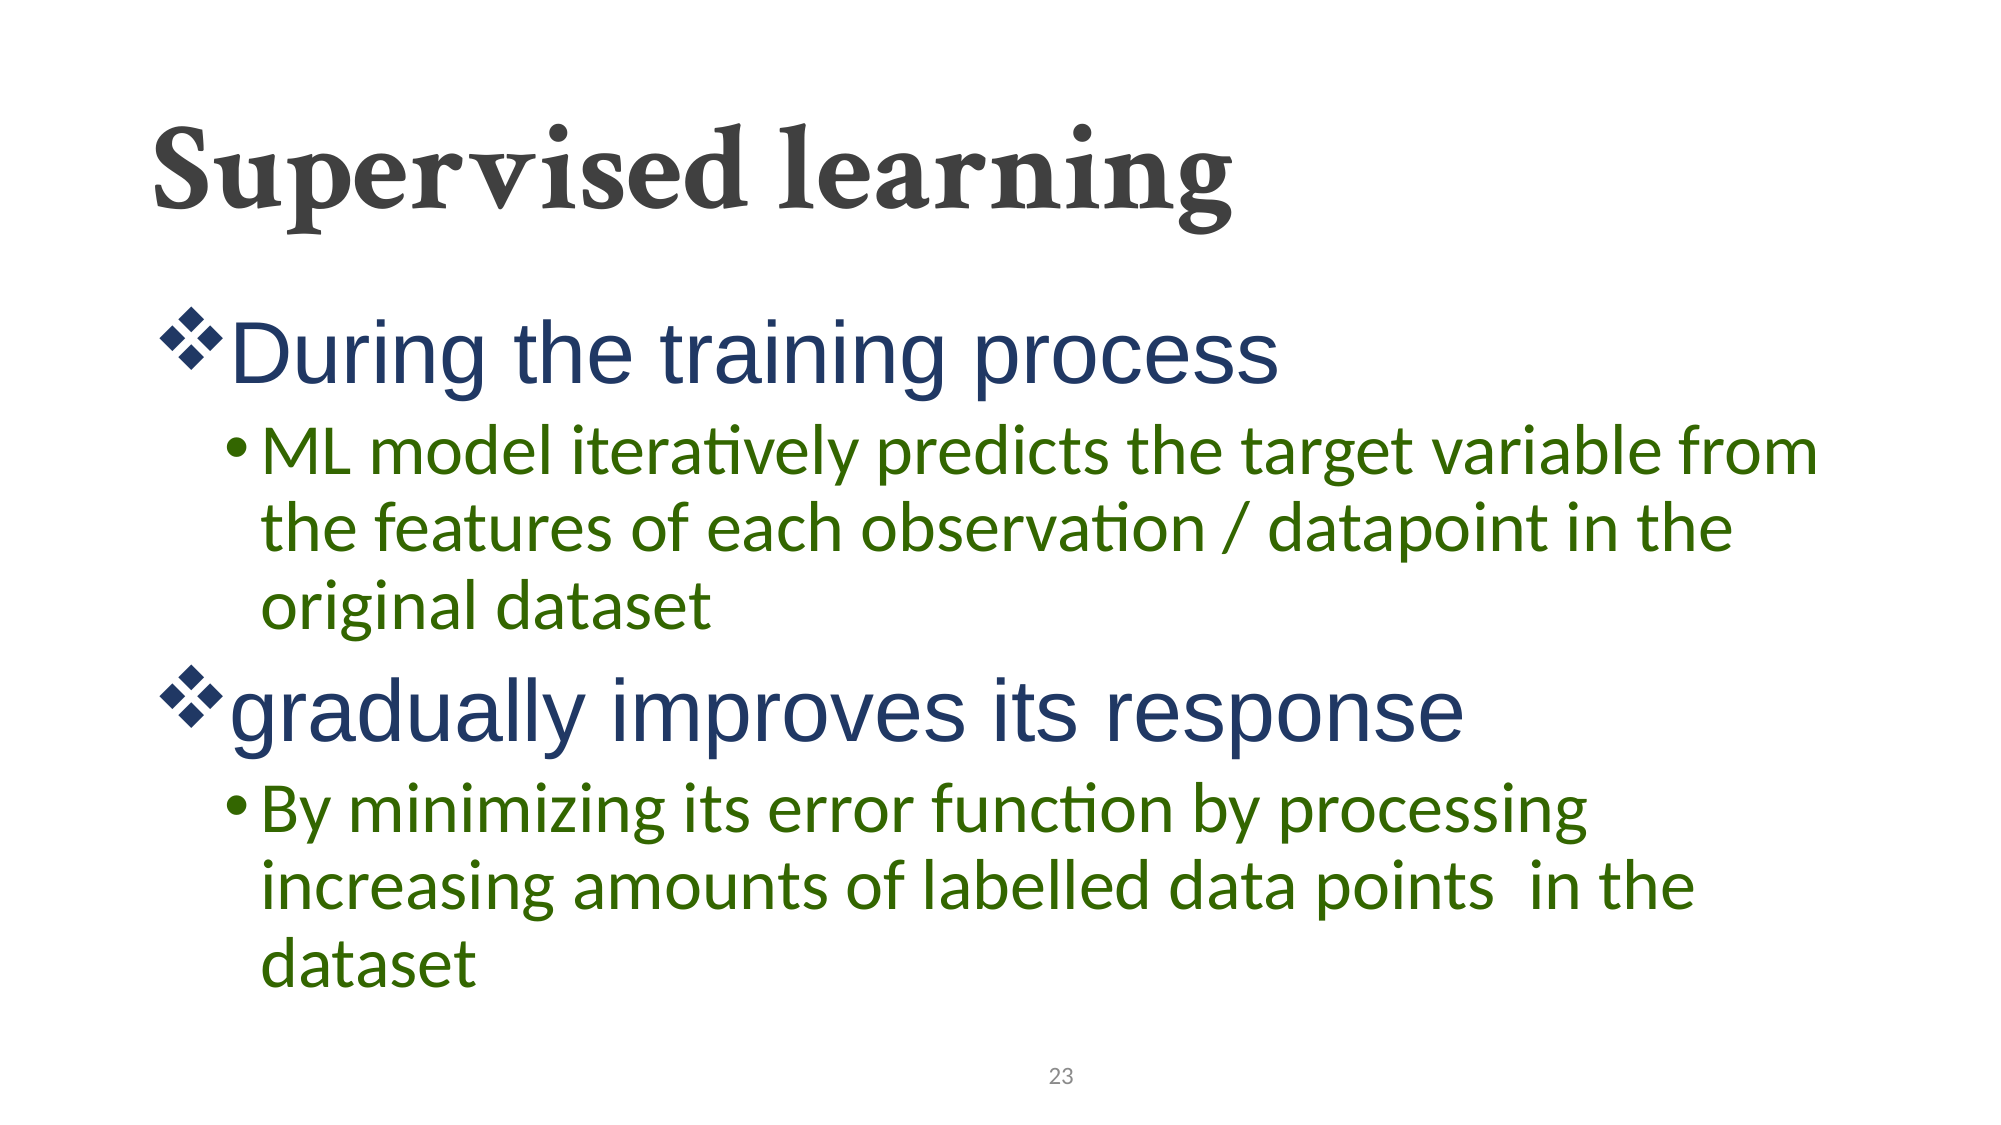

# Supervised learning
During the training process
ML model iteratively predicts the target variable from the features of each observation / datapoint in the original dataset
gradually improves its response
By minimizing its error function by processing increasing amounts of labelled data points  in the dataset
23